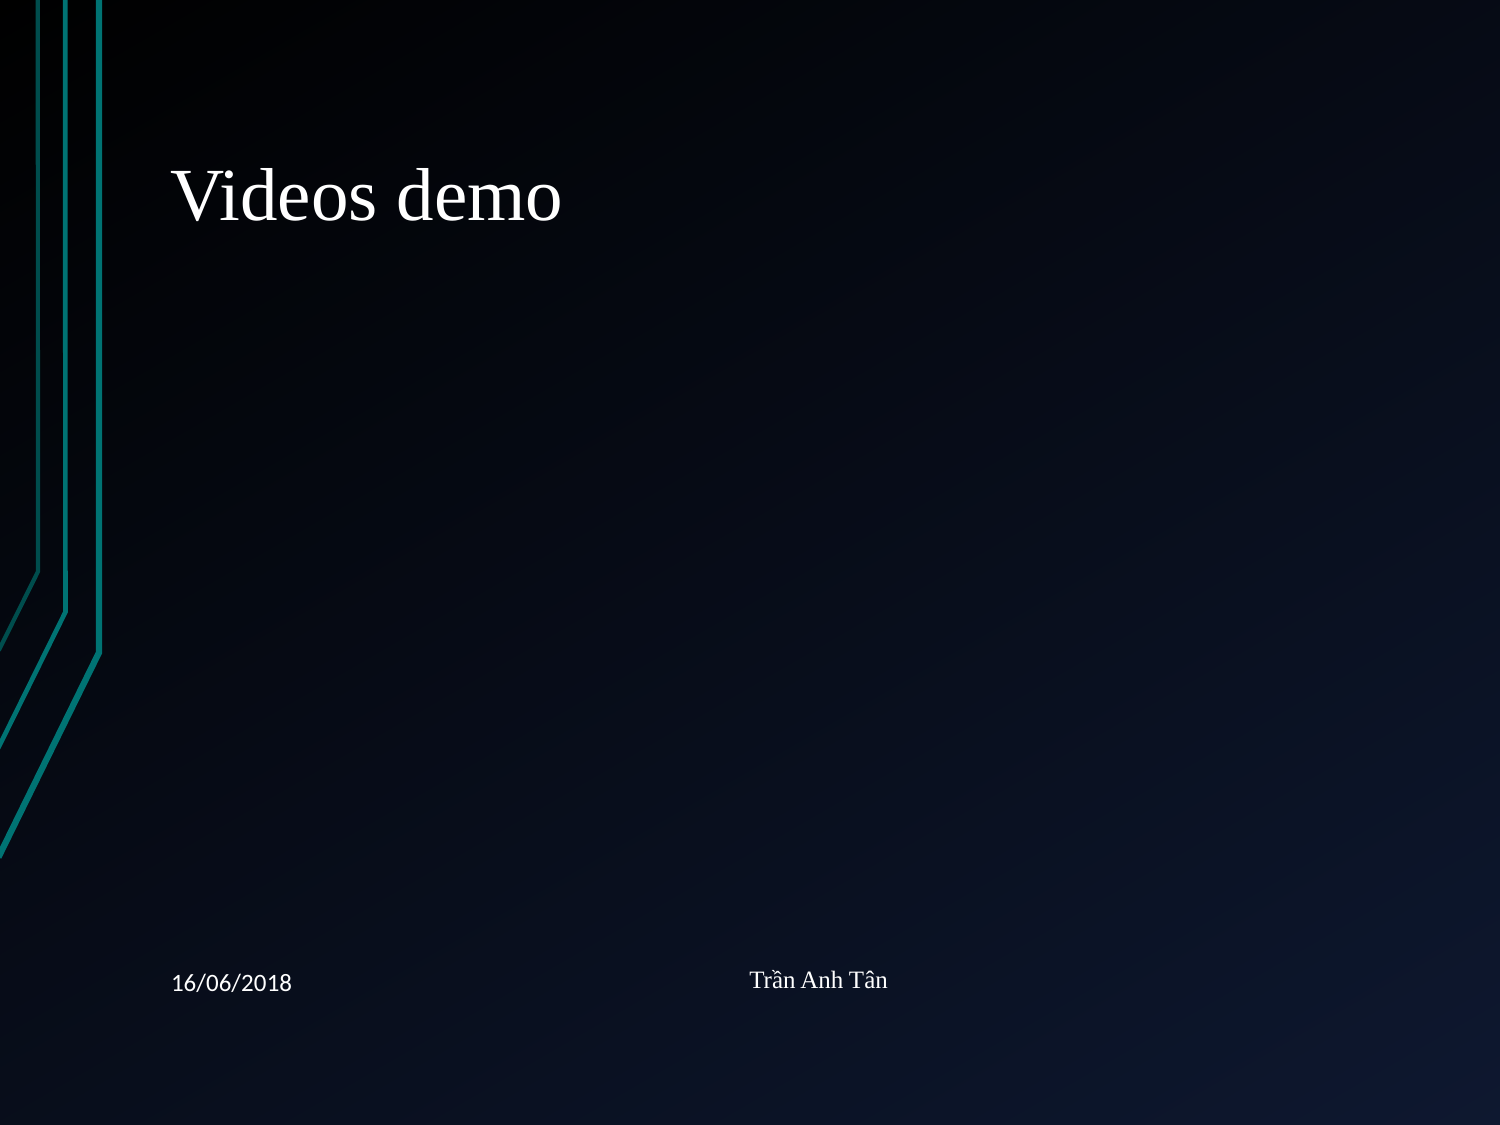

# Videos demo
16/06/2018
Trần Anh Tân